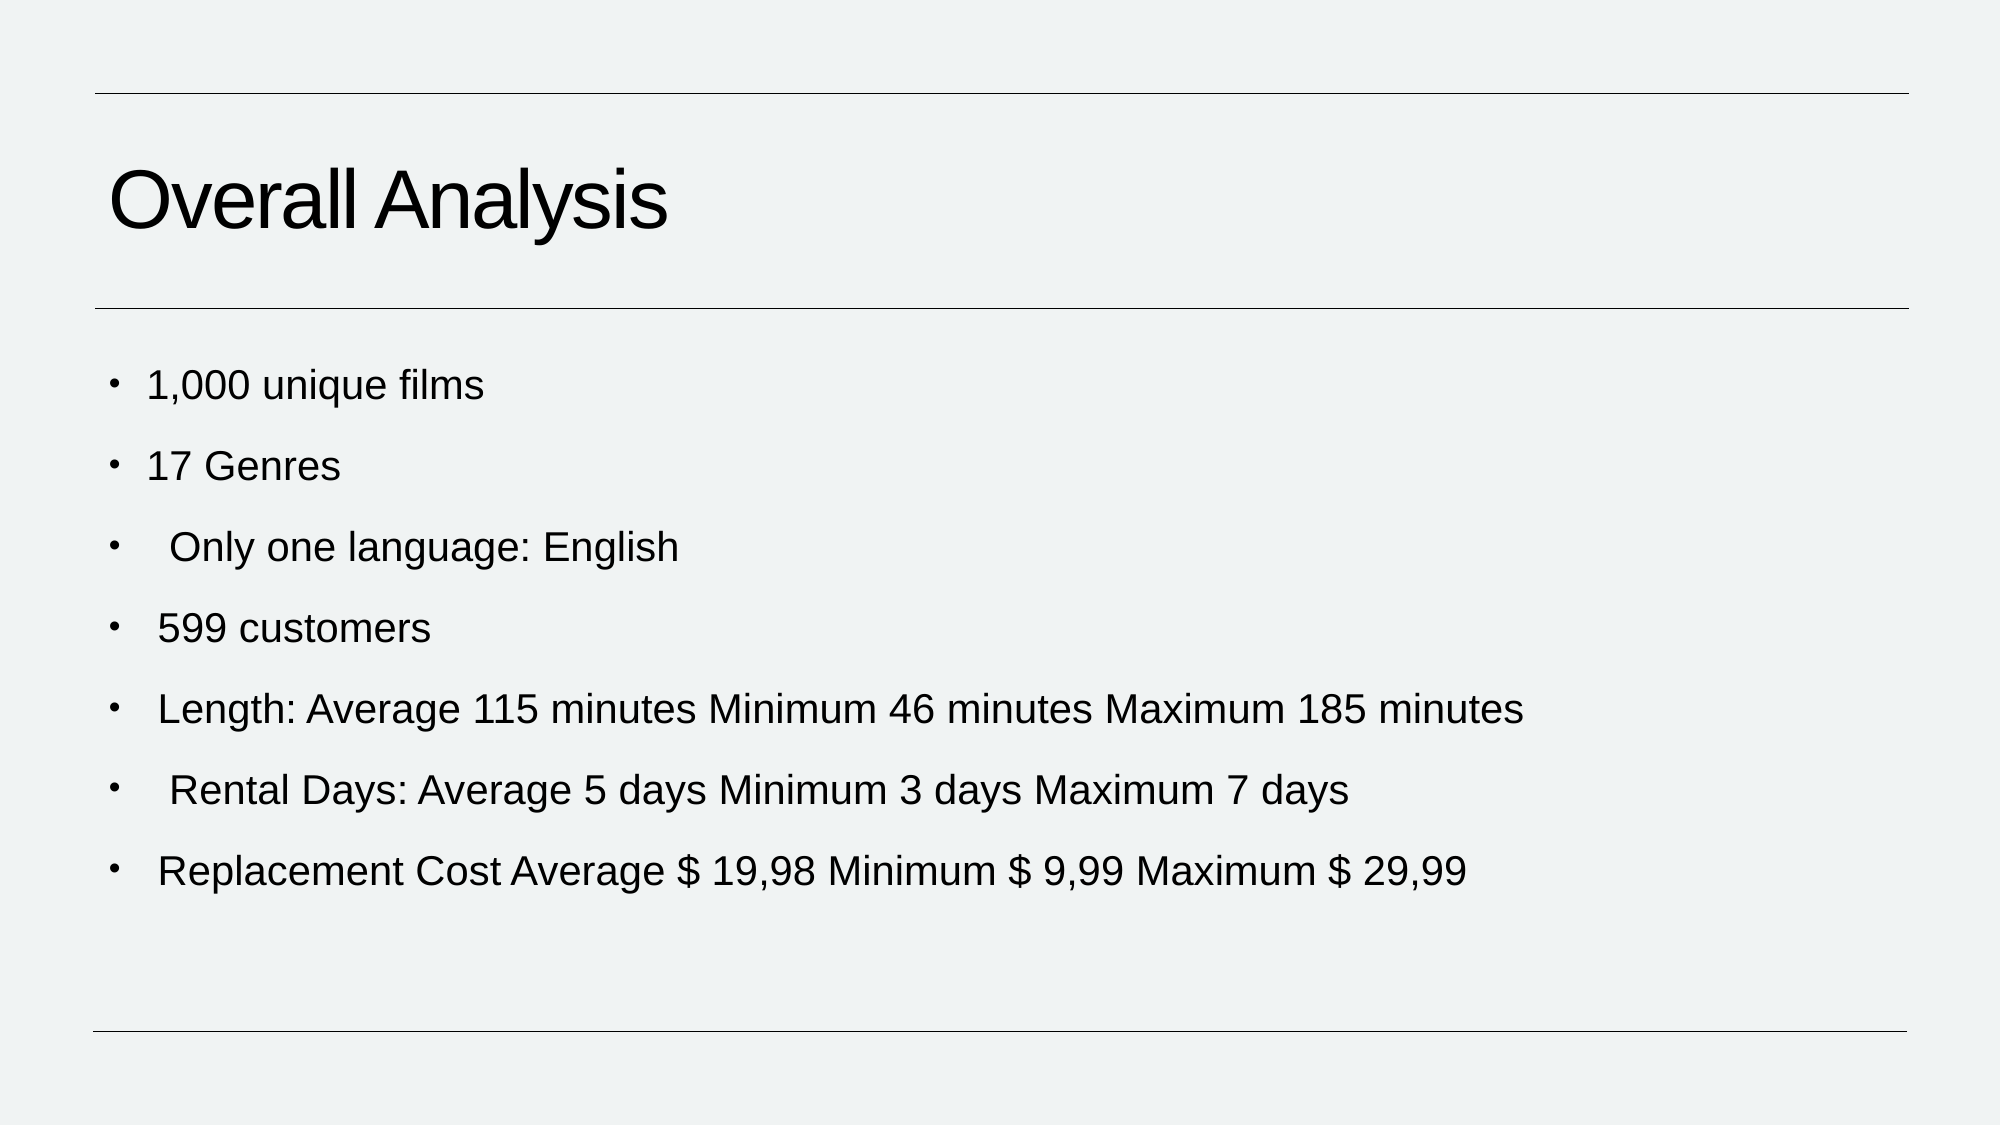

# Overall Analysis
1,000 unique films
17 Genres
  Only one language: English
 599 customers
 Length: Average 115 minutes Minimum 46 minutes Maximum 185 minutes
  Rental Days: Average 5 days Minimum 3 days Maximum 7 days
 Replacement Cost Average $ 19,98 Minimum $ 9,99 Maximum $ 29,99